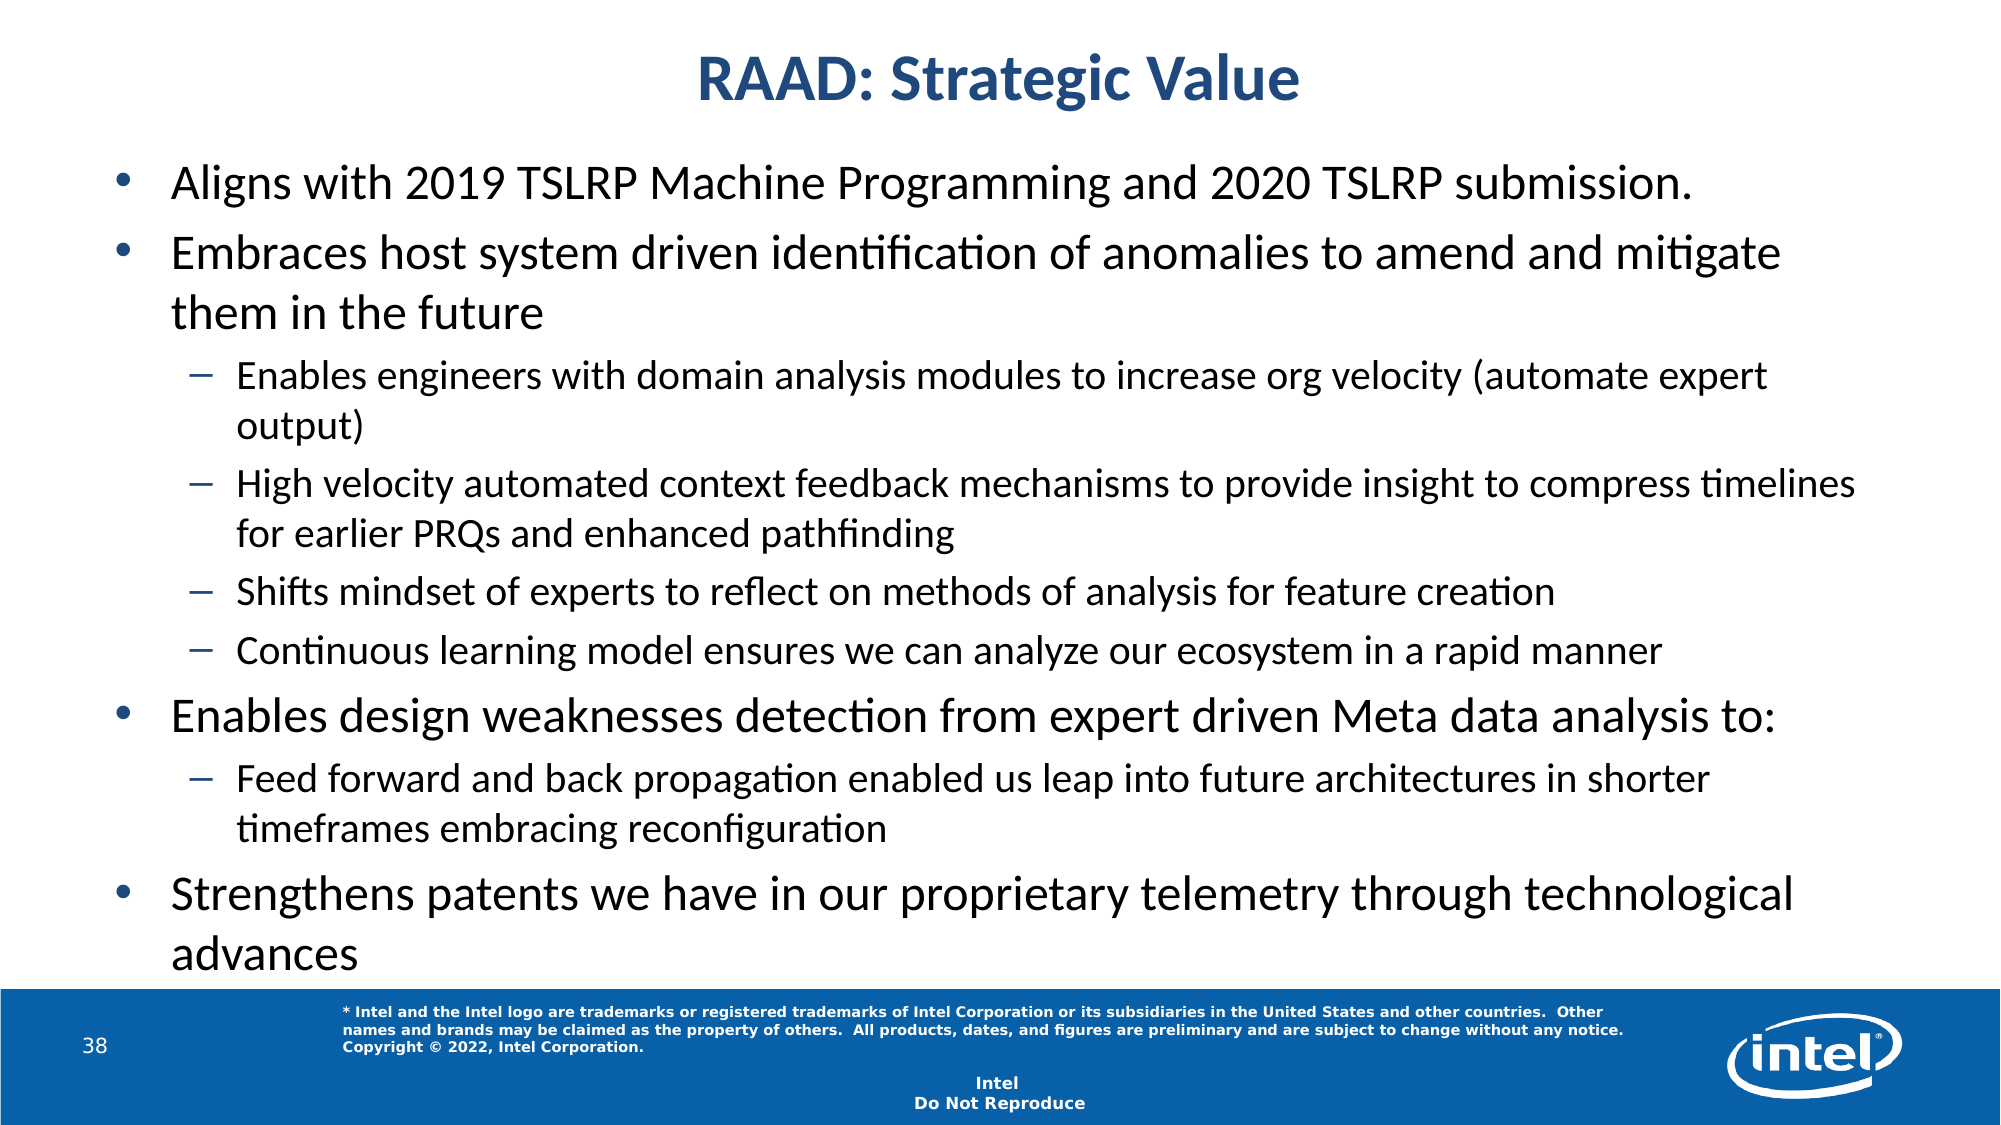

38
# RAAD: Strategic Value
Aligns with 2019 TSLRP Machine Programming and 2020 TSLRP submission.
Embraces host system driven identification of anomalies to amend and mitigate them in the future
Enables engineers with domain analysis modules to increase org velocity (automate expert output)
High velocity automated context feedback mechanisms to provide insight to compress timelines for earlier PRQs and enhanced pathfinding
Shifts mindset of experts to reflect on methods of analysis for feature creation
Continuous learning model ensures we can analyze our ecosystem in a rapid manner
Enables design weaknesses detection from expert driven Meta data analysis to:
Feed forward and back propagation enabled us leap into future architectures in shorter timeframes embracing reconfiguration
Strengthens patents we have in our proprietary telemetry through technological advances